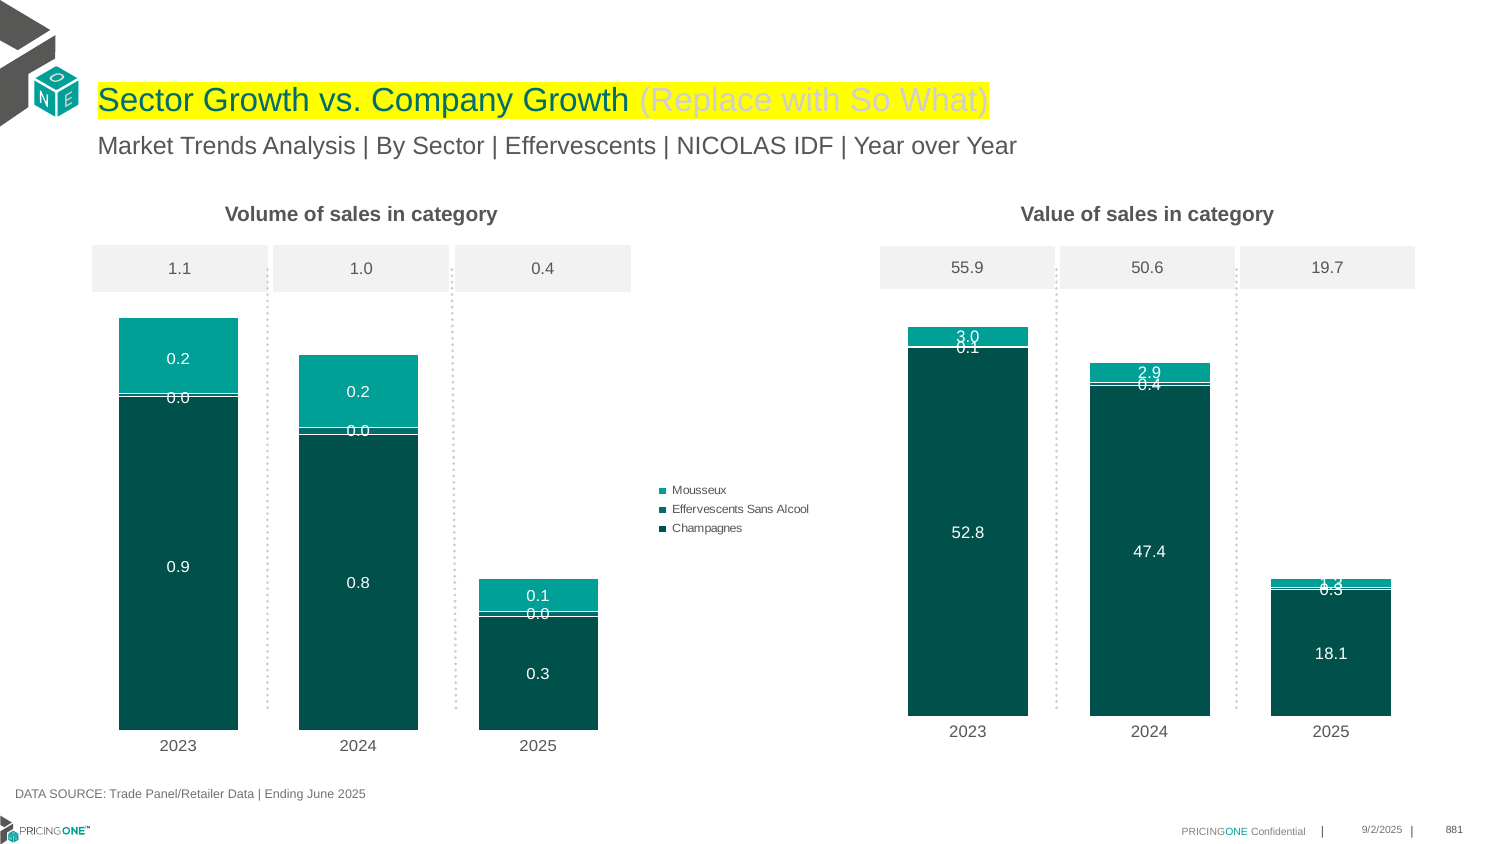

# Sector Growth vs. Company Growth (Replace with So What)
Market Trends Analysis | By Sector | Effervescents | NICOLAS IDF | Year over Year
| Value of sales in category |  |  |
| --- | --- | --- |
| 55.9 | 50.6 | 19.7 |
| Volume of sales in category |  |  |
| --- | --- | --- |
| 1.1 | 1.0 | 0.4 |

### Chart

| Category | Champagnes | Effervescents Sans Alcool | Mousseux |
|---|---|---|---|
| 2023 | 52.787487 | 0.117857 | 2.957925 |
| 2024 | 47.394719 | 0.36766 | 2.883112 |
| 2025 | 18.081102 | 0.287903 | 1.334783 |

### Chart

| Category | Champagnes | Effervescents Sans Alcool | Mousseux |
|---|---|---|---|
| 2023 | 0.92598 | 0.006965 | 0.209341 |
| 2024 | 0.820985 | 0.017008 | 0.202923 |
| 2025 | 0.317401 | 0.012084 | 0.091572 |
DATA SOURCE: Trade Panel/Retailer Data | Ending June 2025

9/2/2025
881